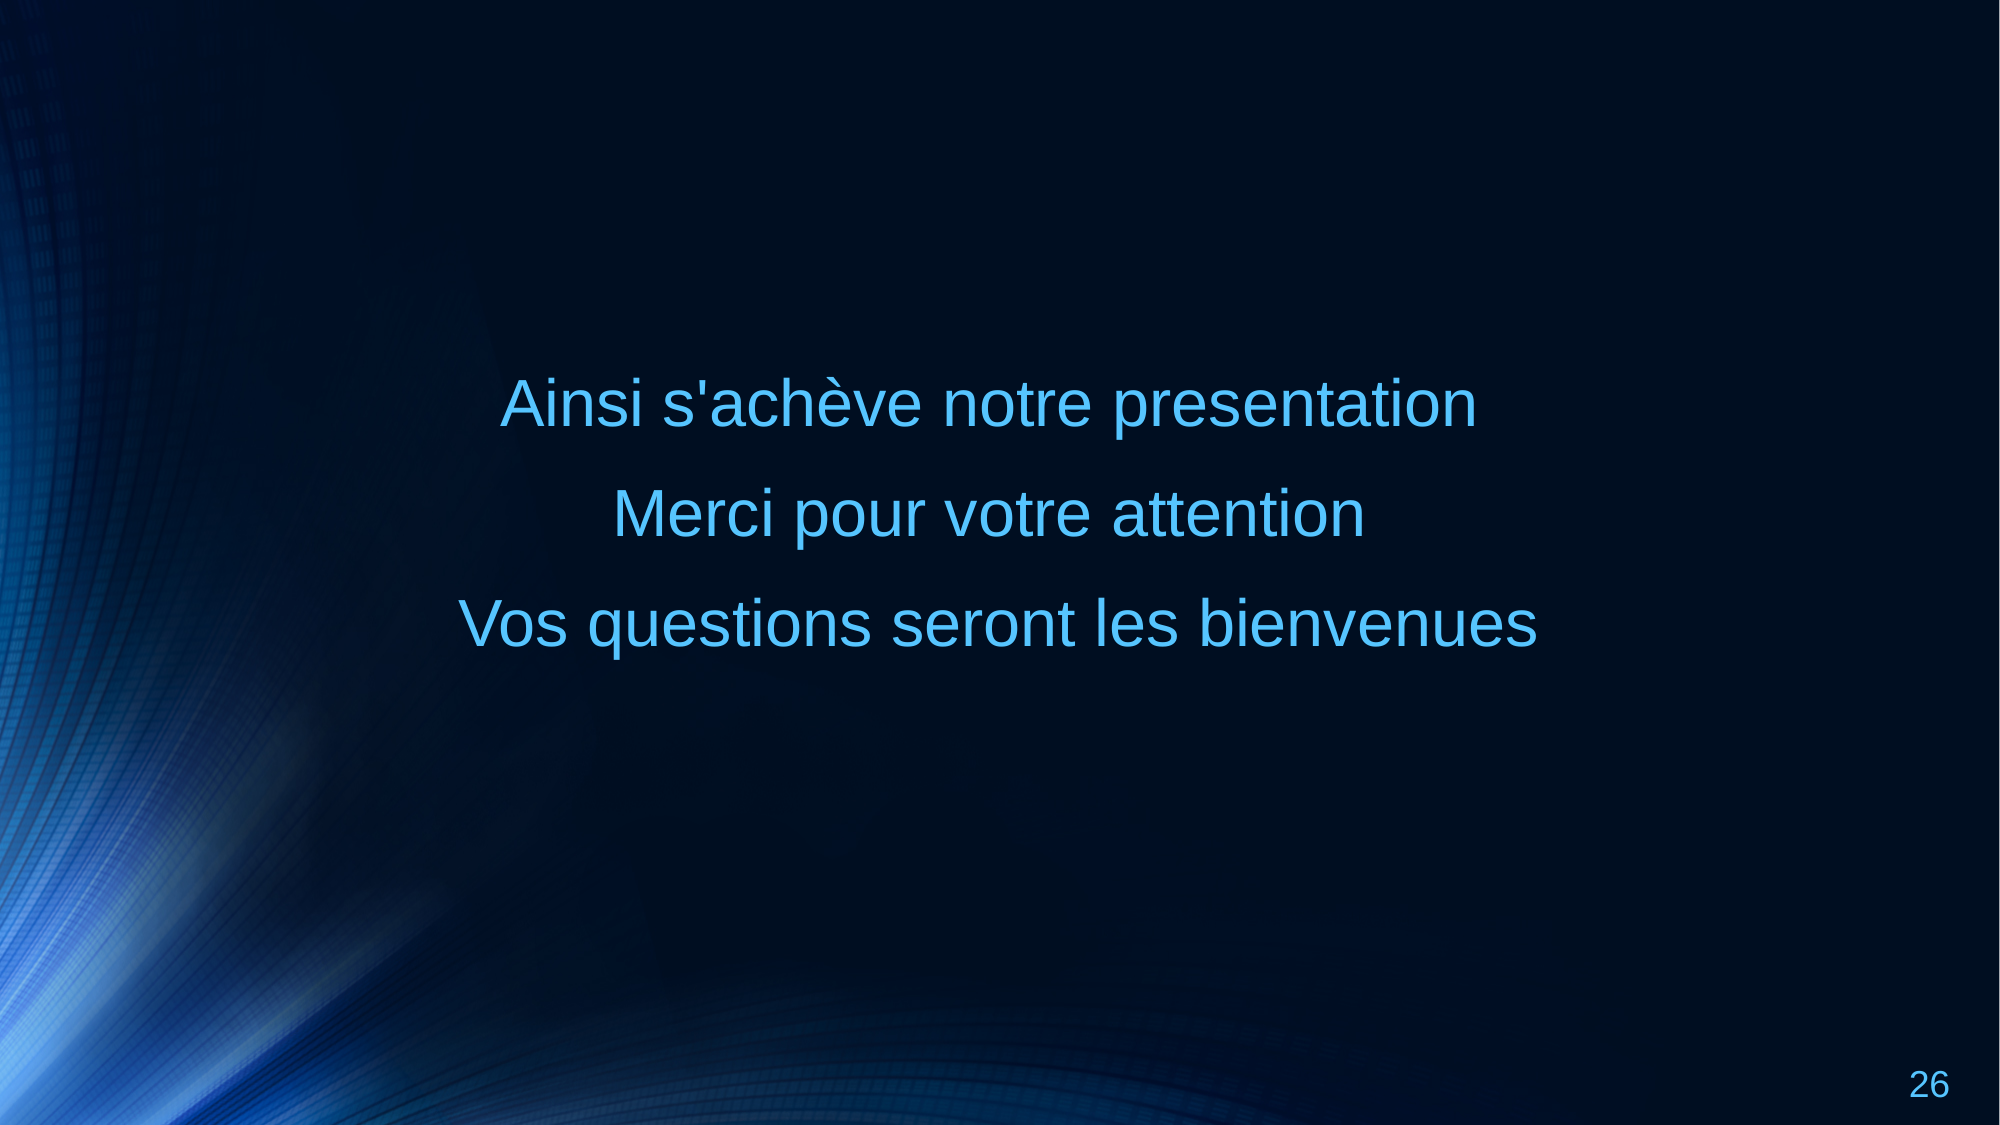

Ainsi s'achève notre presentation
Merci pour votre attention
Vos questions seront les bienvenues
26